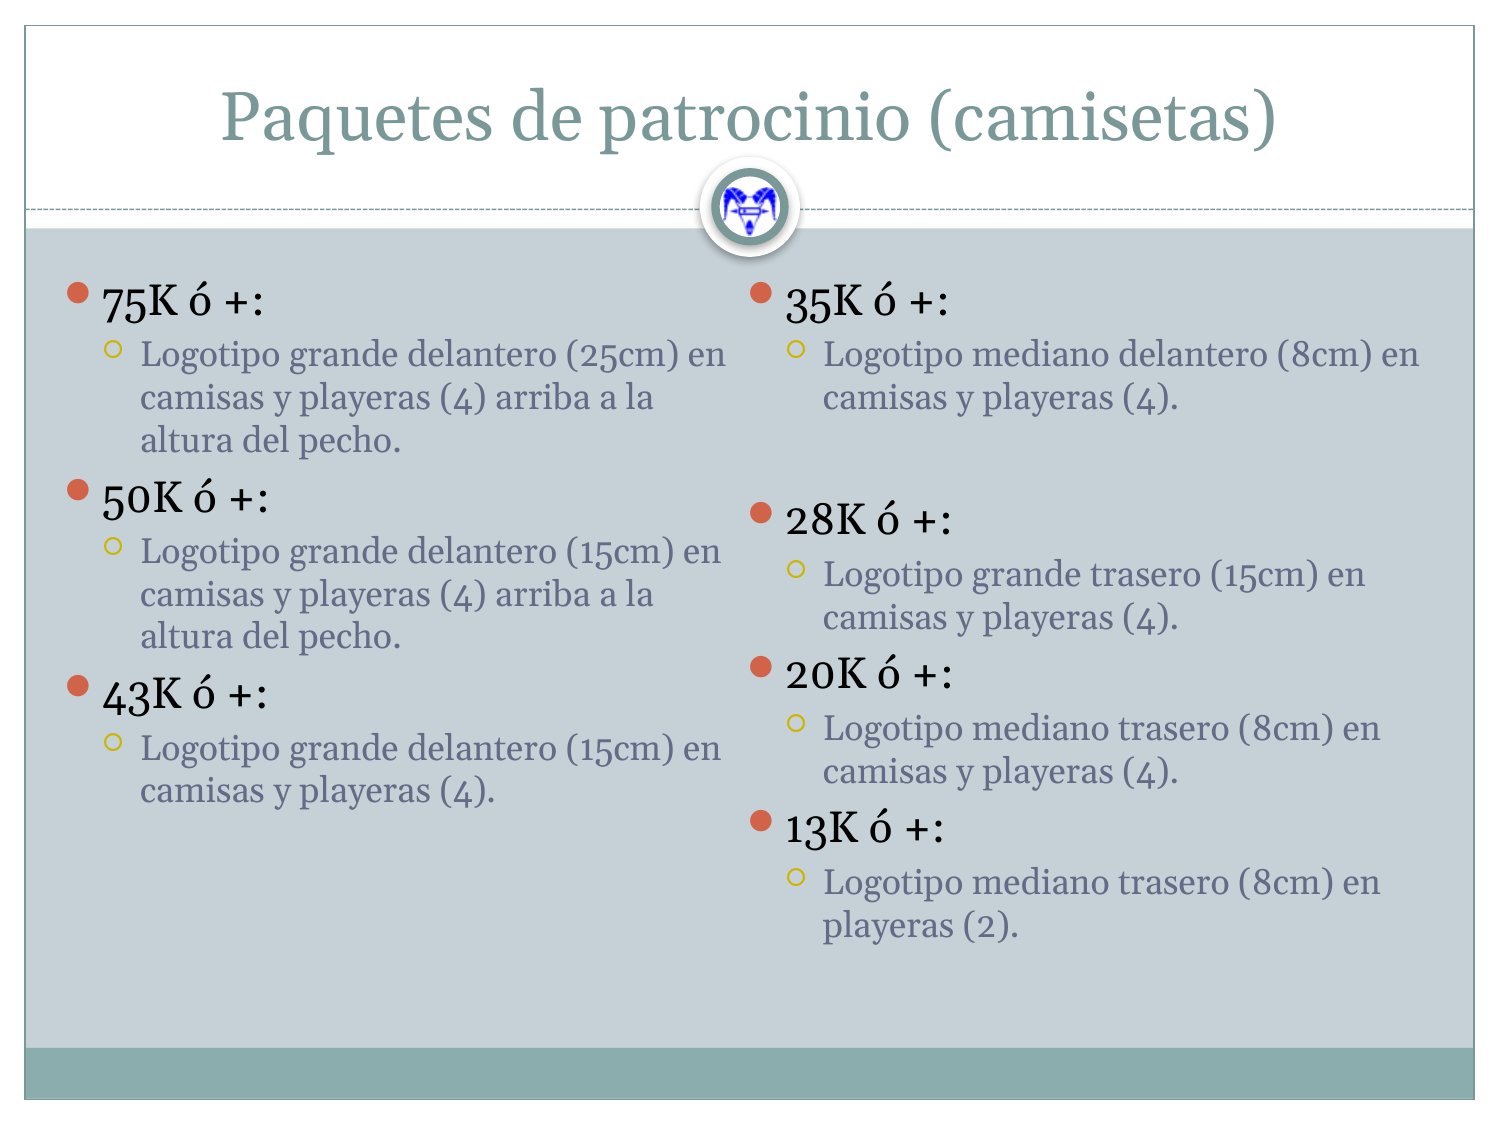

# Paquetes de patrocinio (camisetas)
75K ó +:
Logotipo grande delantero (25cm) en camisas y playeras (4) arriba a la altura del pecho.
50K ó +:
Logotipo grande delantero (15cm) en camisas y playeras (4) arriba a la altura del pecho.
43K ó +:
Logotipo grande delantero (15cm) en camisas y playeras (4).

35K ó +:
Logotipo mediano delantero (8cm) en camisas y playeras (4).

28K ó +:
Logotipo grande trasero (15cm) en camisas y playeras (4).
20K ó +:
Logotipo mediano trasero (8cm) en camisas y playeras (4).
13K ó +:
Logotipo mediano trasero (8cm) en playeras (2).